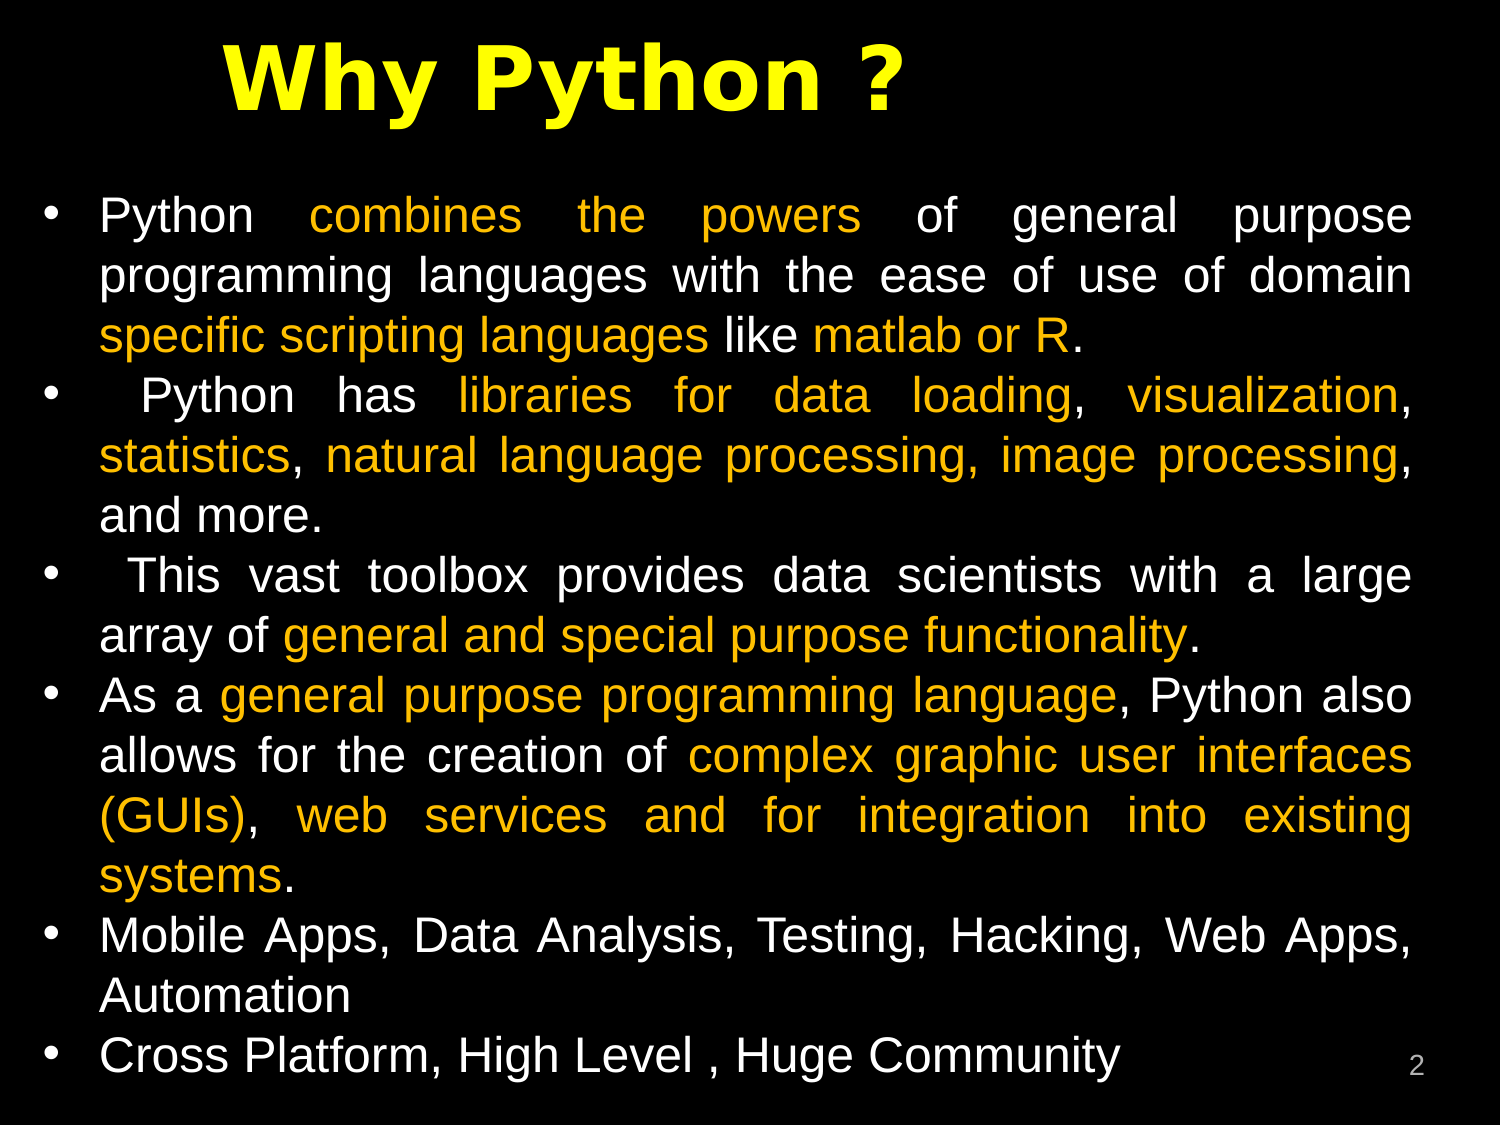

# Why Python ?
Python combines the powers of general purpose programming languages with the ease of use of domain specific scripting languages like matlab or R.
 Python has libraries for data loading, visualization, statistics, natural language processing, image processing, and more.
 This vast toolbox provides data scientists with a large array of general and special purpose functionality.
As a general purpose programming language, Python also allows for the creation of complex graphic user interfaces (GUIs), web services and for integration into existing systems.
Mobile Apps, Data Analysis, Testing, Hacking, Web Apps, Automation
Cross Platform, High Level , Huge Community
2